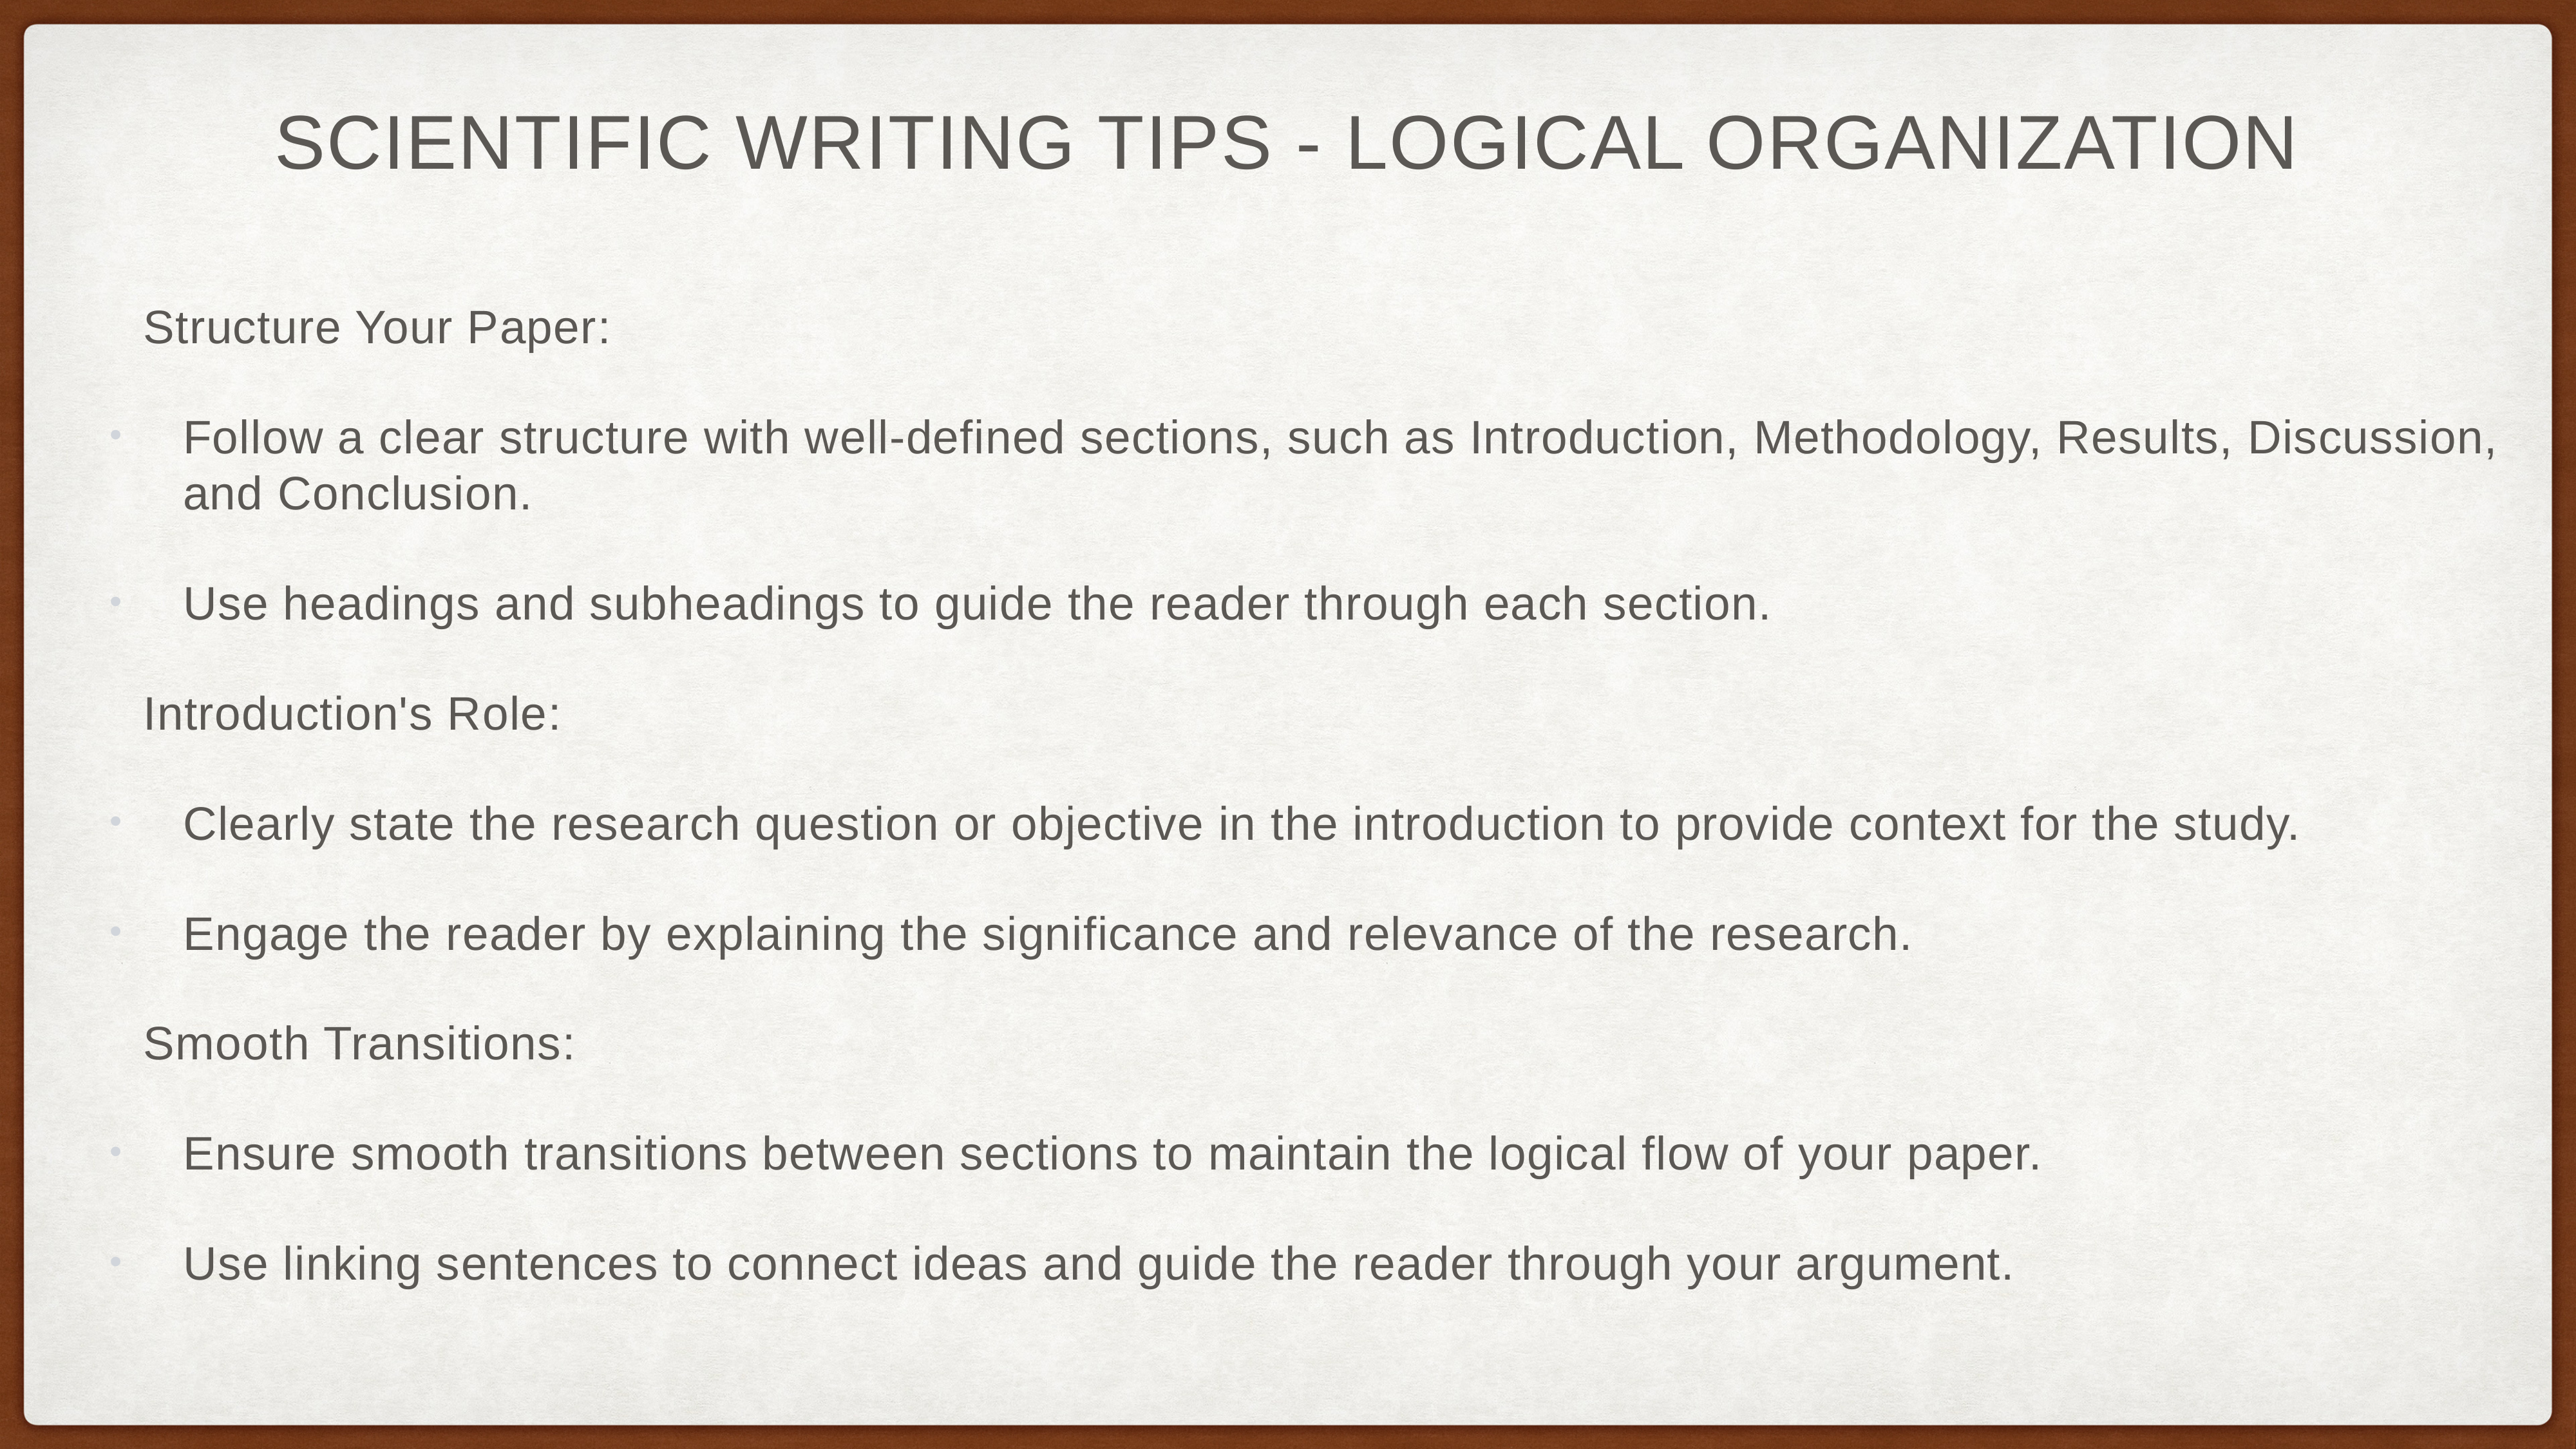

# Scientific writing tips - Logical Organization
	Structure Your Paper:
Follow a clear structure with well-defined sections, such as Introduction, Methodology, Results, Discussion, and Conclusion.
Use headings and subheadings to guide the reader through each section.
	Introduction's Role:
Clearly state the research question or objective in the introduction to provide context for the study.
Engage the reader by explaining the significance and relevance of the research.
	Smooth Transitions:
Ensure smooth transitions between sections to maintain the logical flow of your paper.
Use linking sentences to connect ideas and guide the reader through your argument.